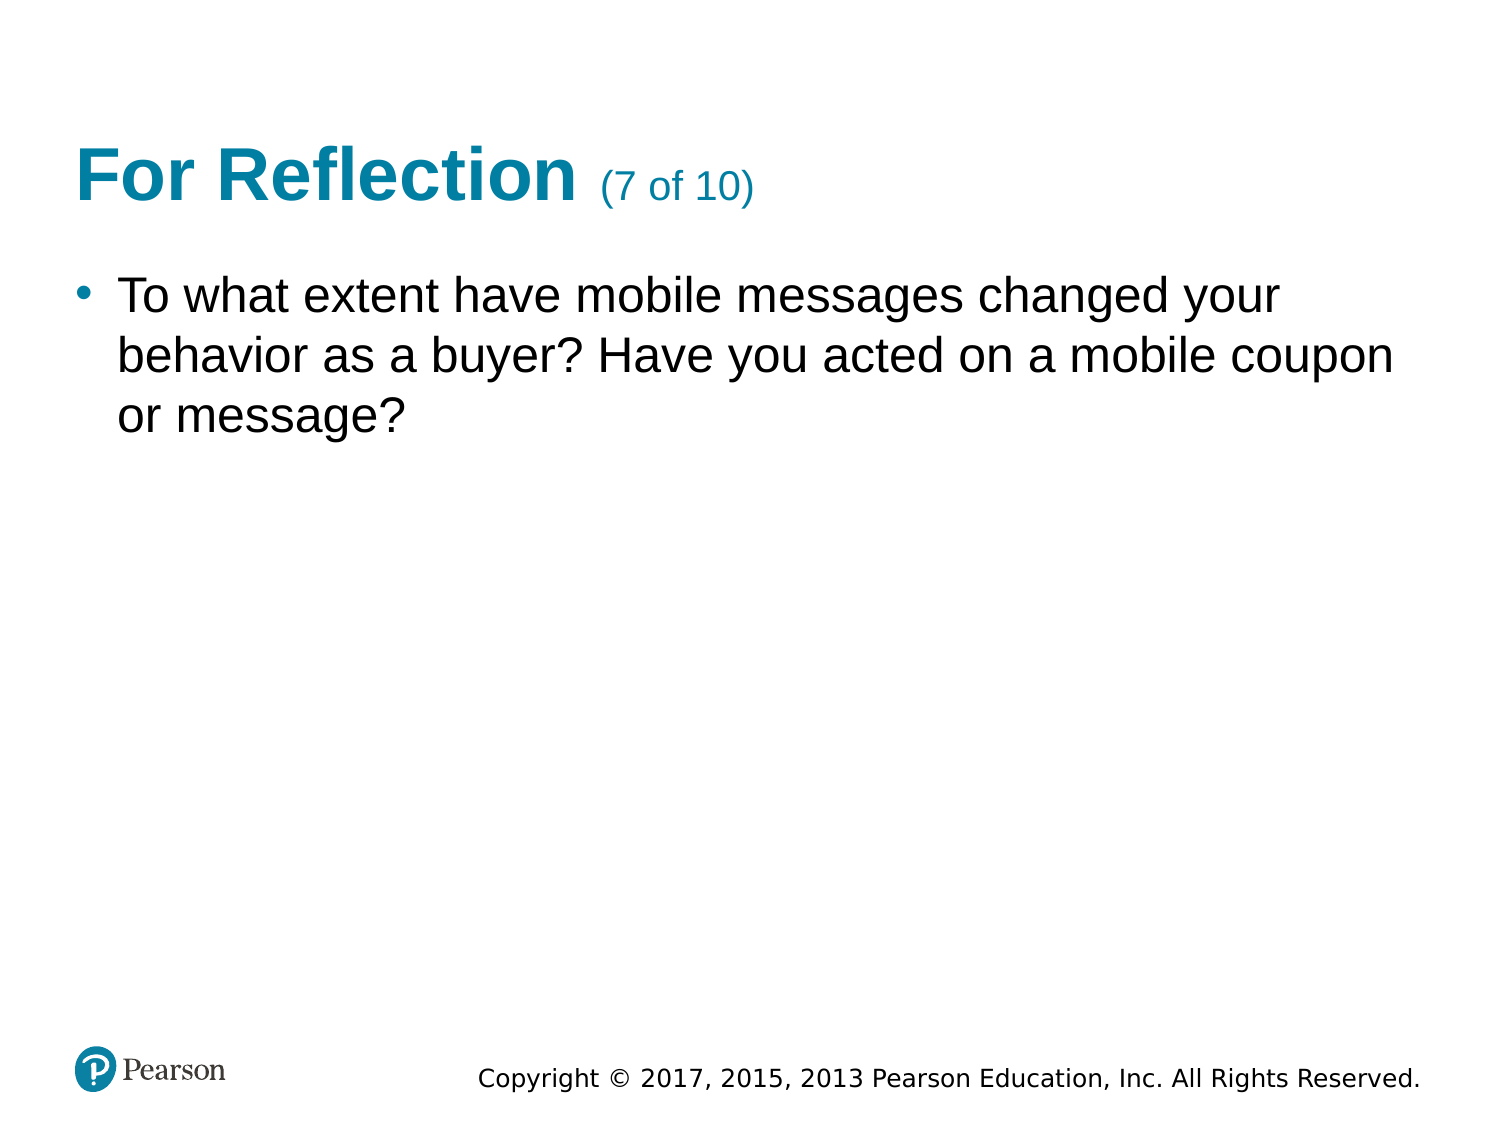

# For Reflection (7 of 10)
To what extent have mobile messages changed your behavior as a buyer? Have you acted on a mobile coupon or message?